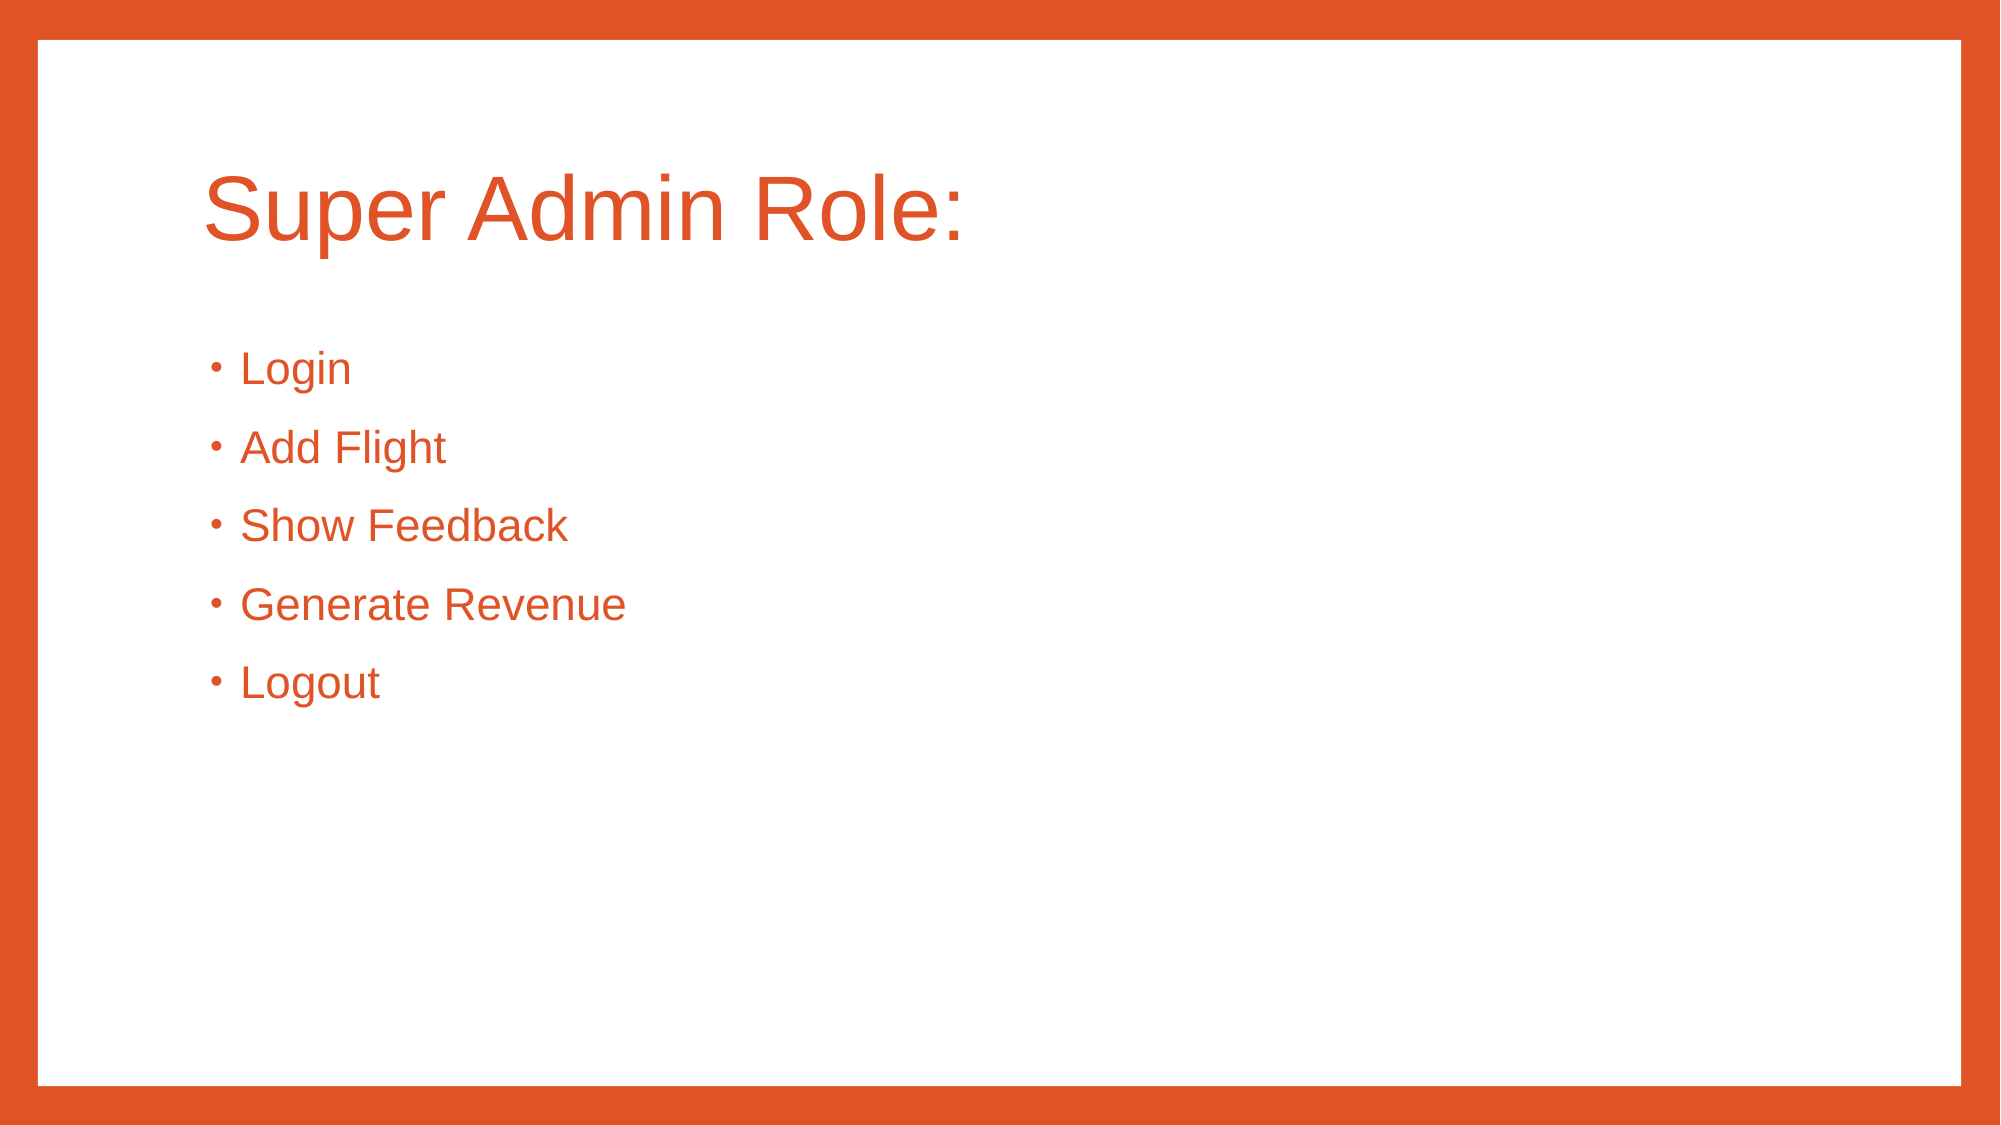

# Super Admin Role:
Login
Add Flight
Show Feedback
Generate Revenue
Logout